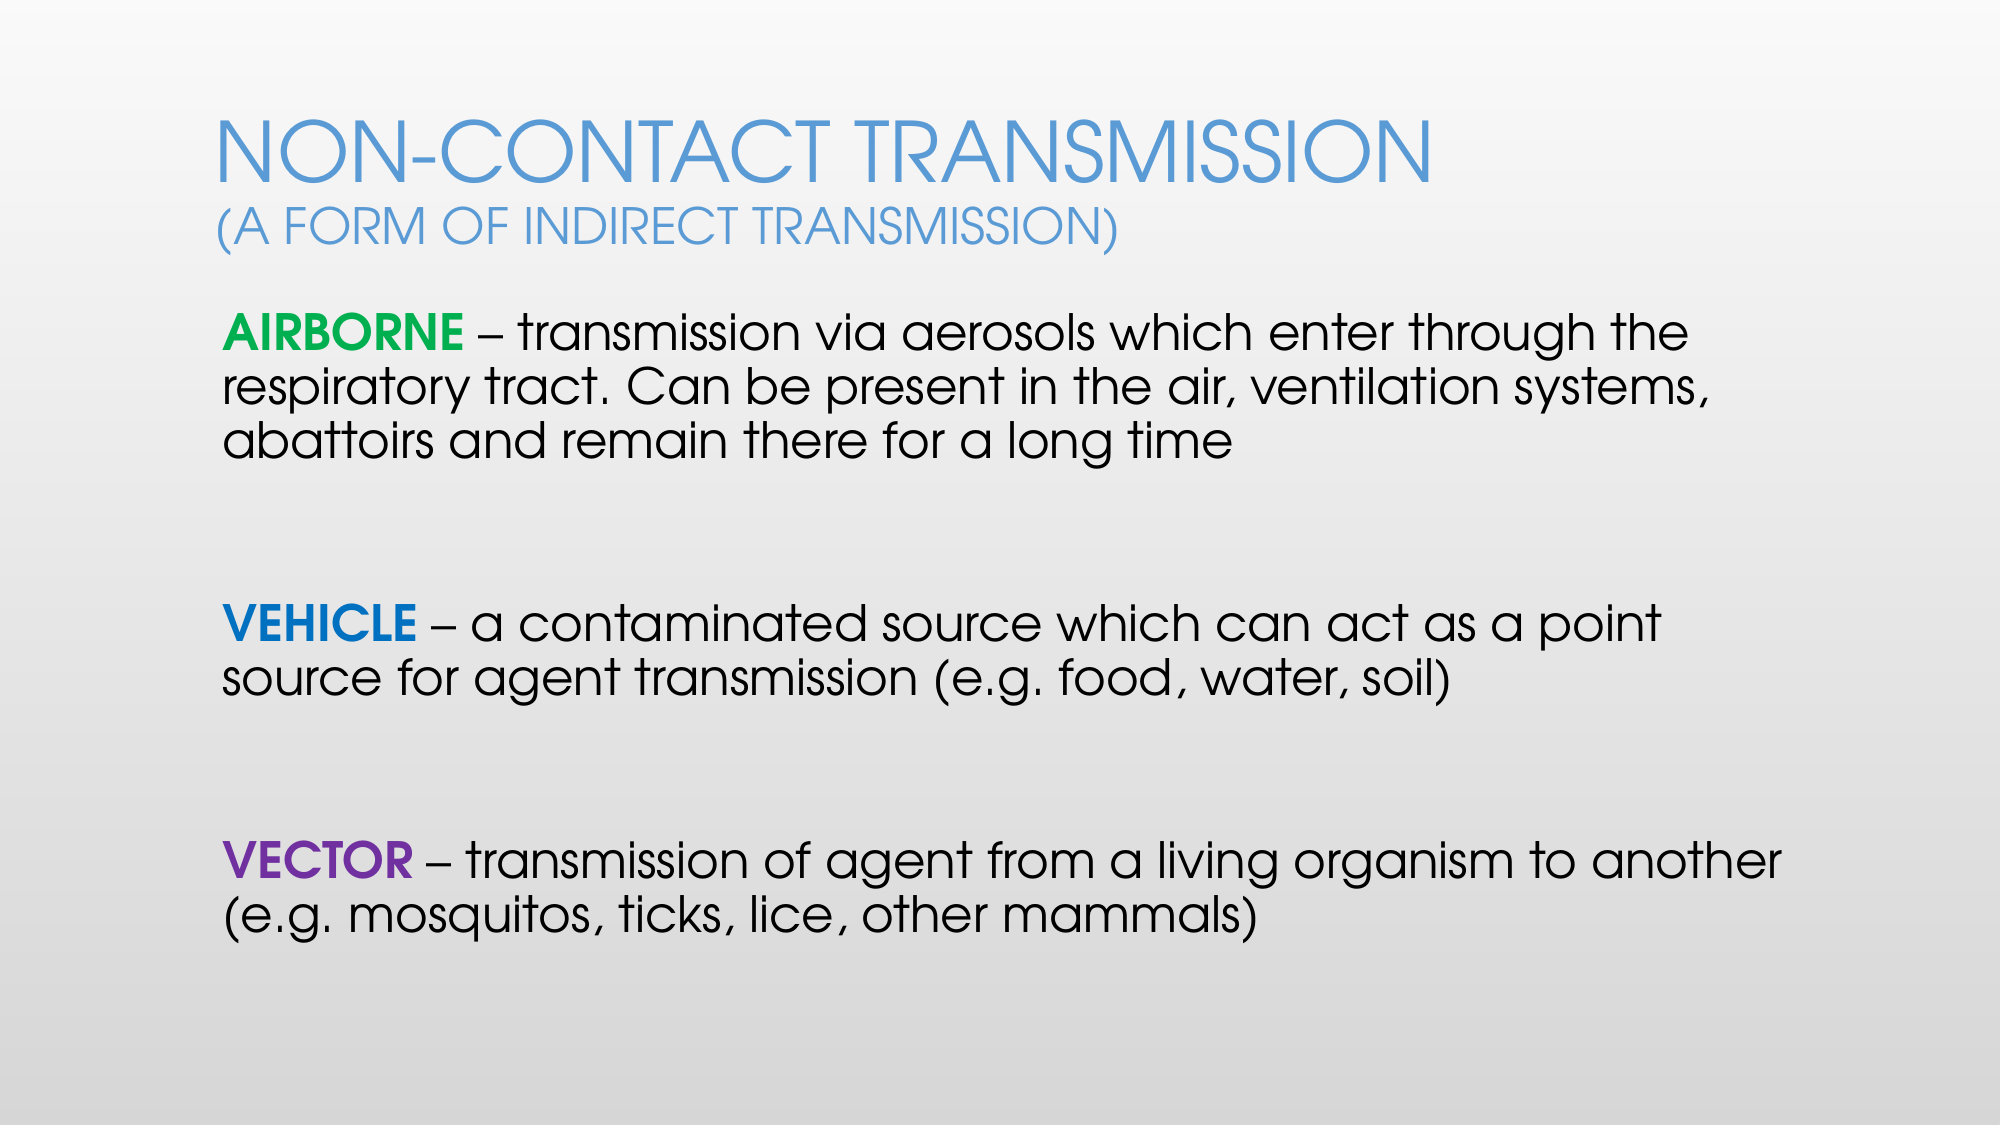

# Non-contact transmission (a form of indirect transmission)
AIRBORNE – transmission via aerosols which enter through the respiratory tract. Can be present in the air, ventilation systems, abattoirs and remain there for a long time

VEHICLE – a contaminated source which can act as a point source for agent transmission (e.g. food, water, soil)

VECTOR – transmission of agent from a living organism to another (e.g. mosquitos, ticks, lice, other mammals)